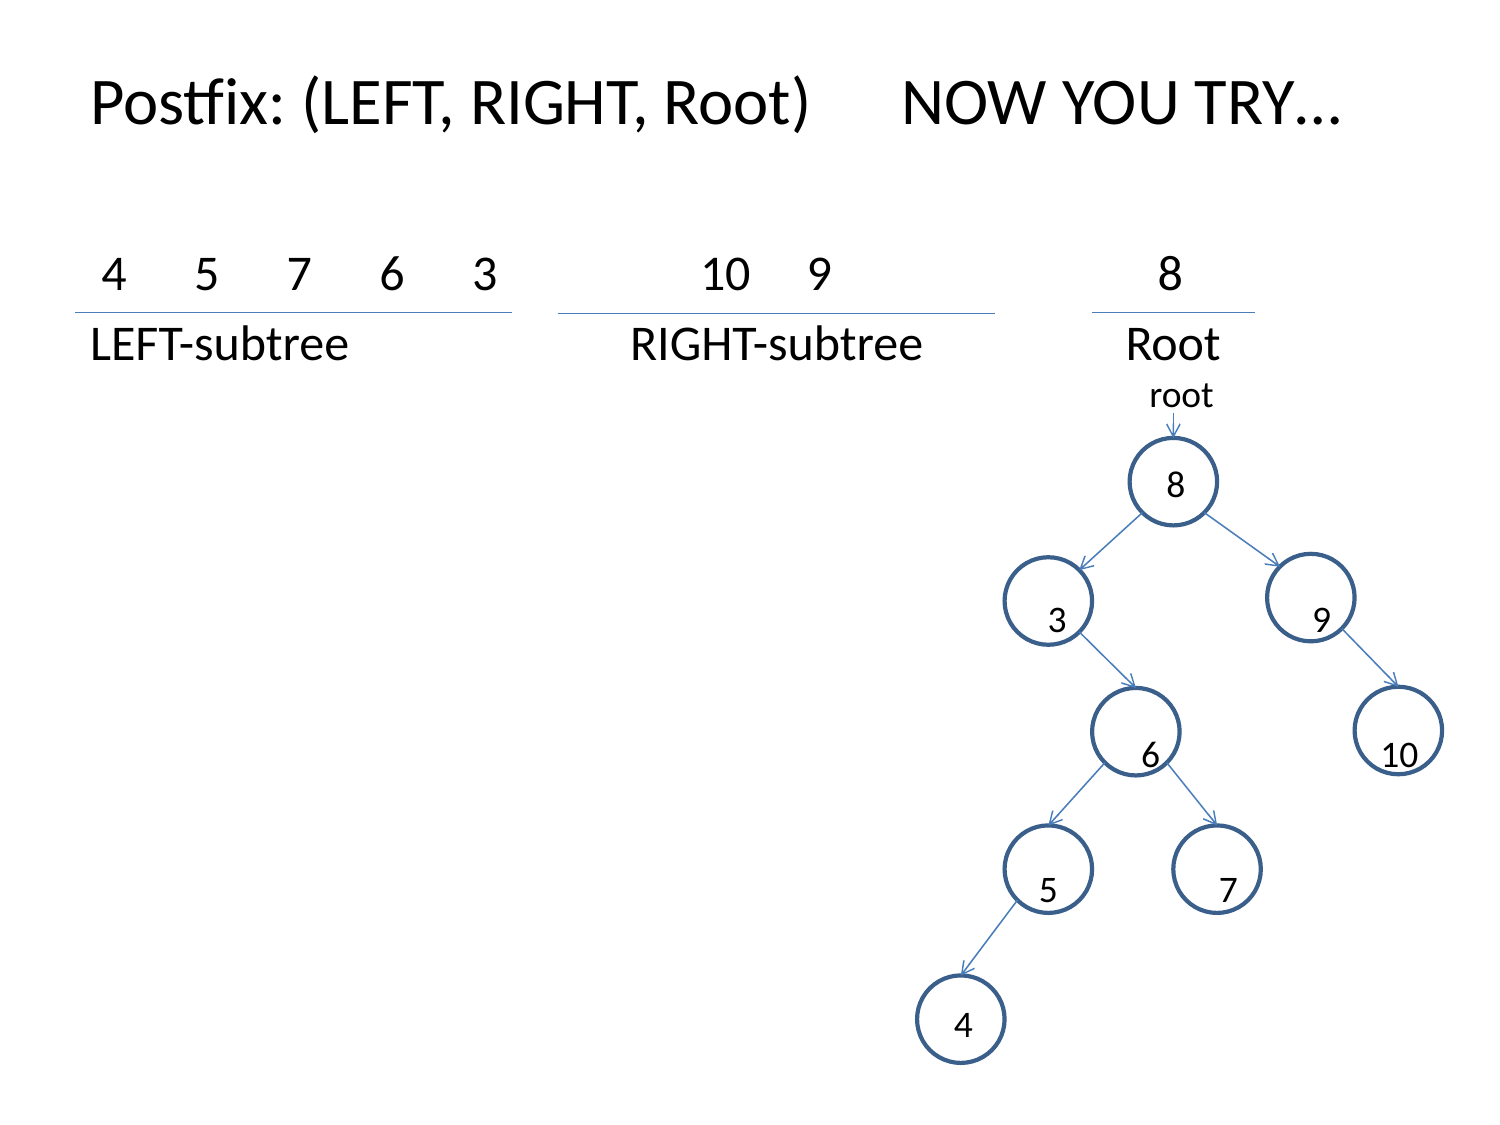

Postfix: (LEFT, RIGHT, Root)      NOW YOU TRY…

 4      5      7      6      3                  10     9                             8
LEFT-subtree		        RIGHT-subtree                  Root
                             root

                               8

                 3                             9

                            6                          10

                5                   7

      4